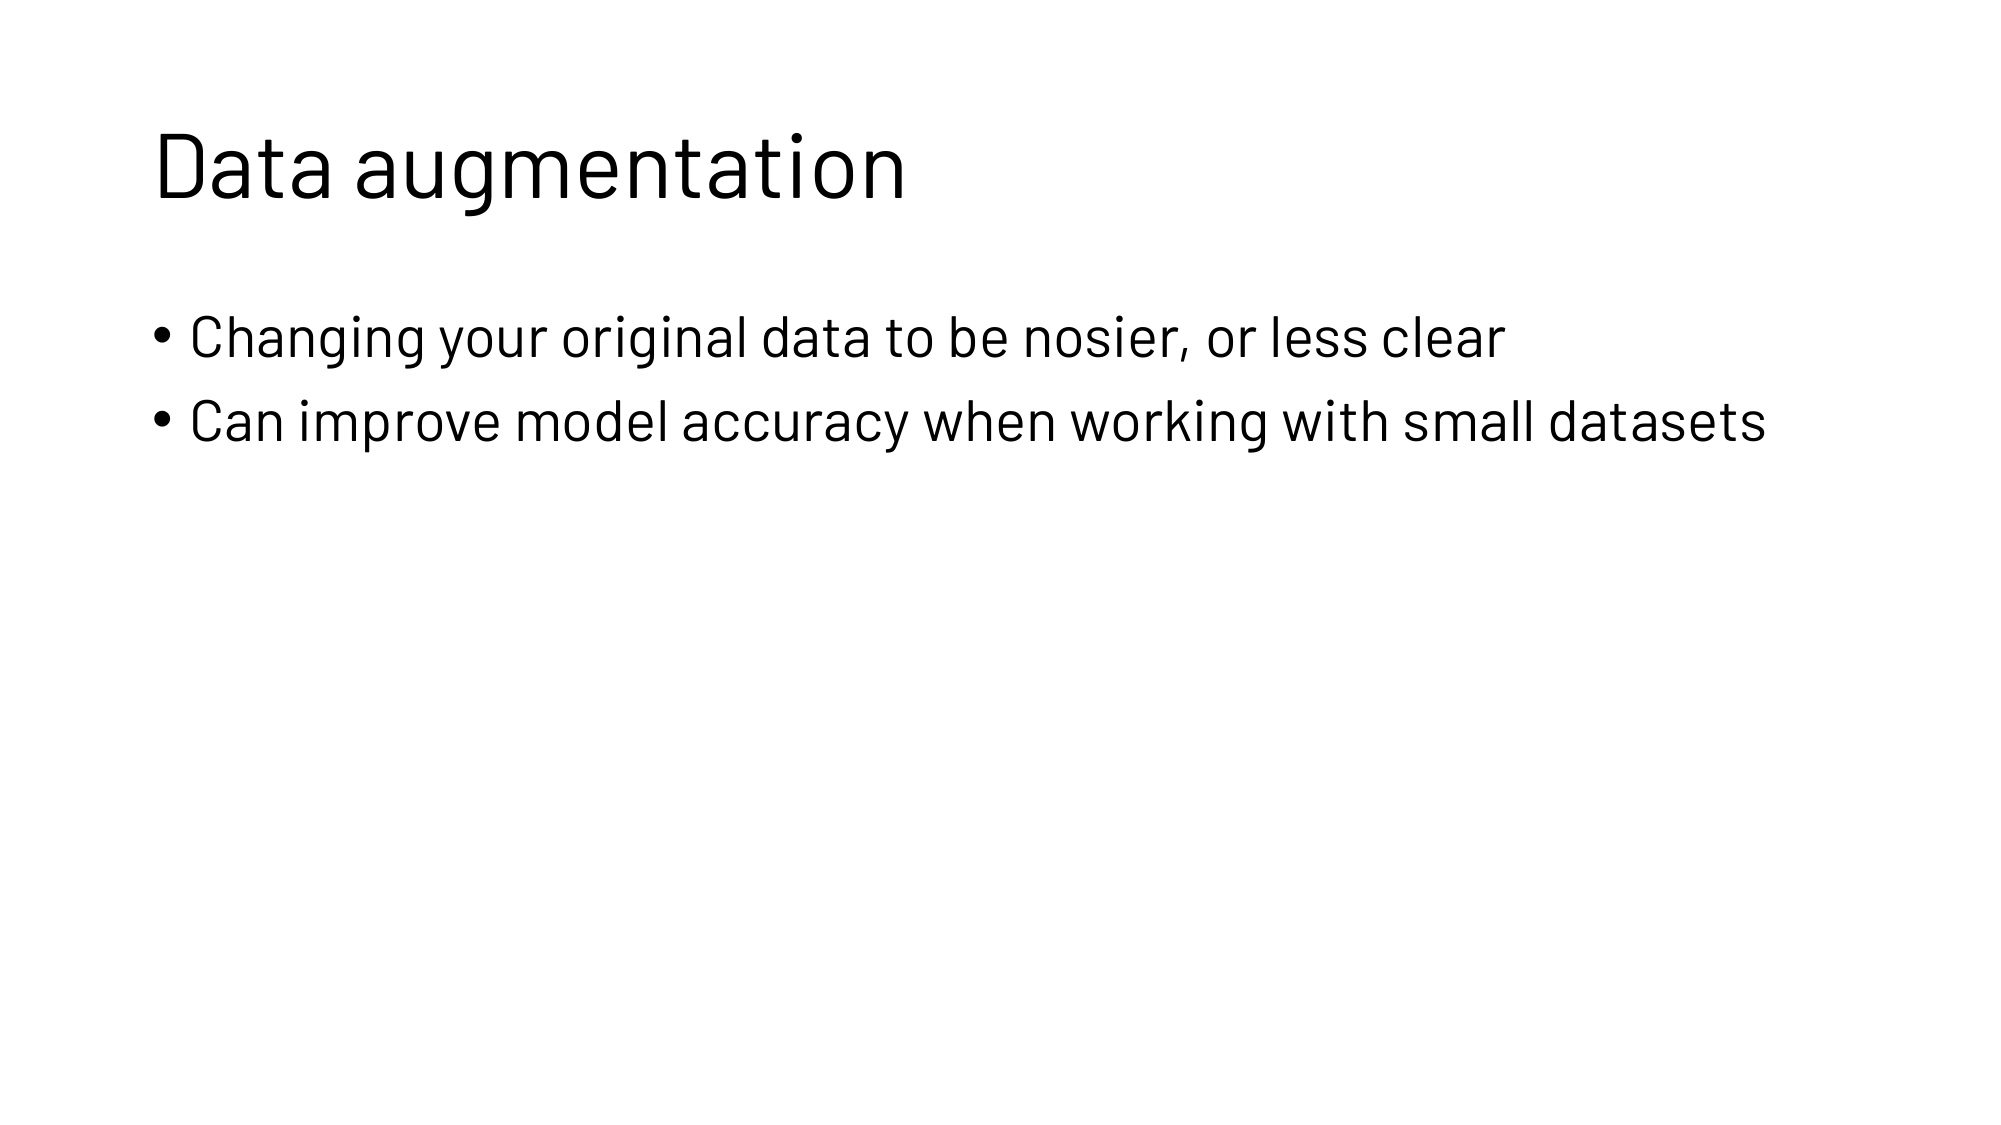

# Data augmentation
Changing your original data to be nosier, or less clear
Can improve model accuracy when working with small datasets